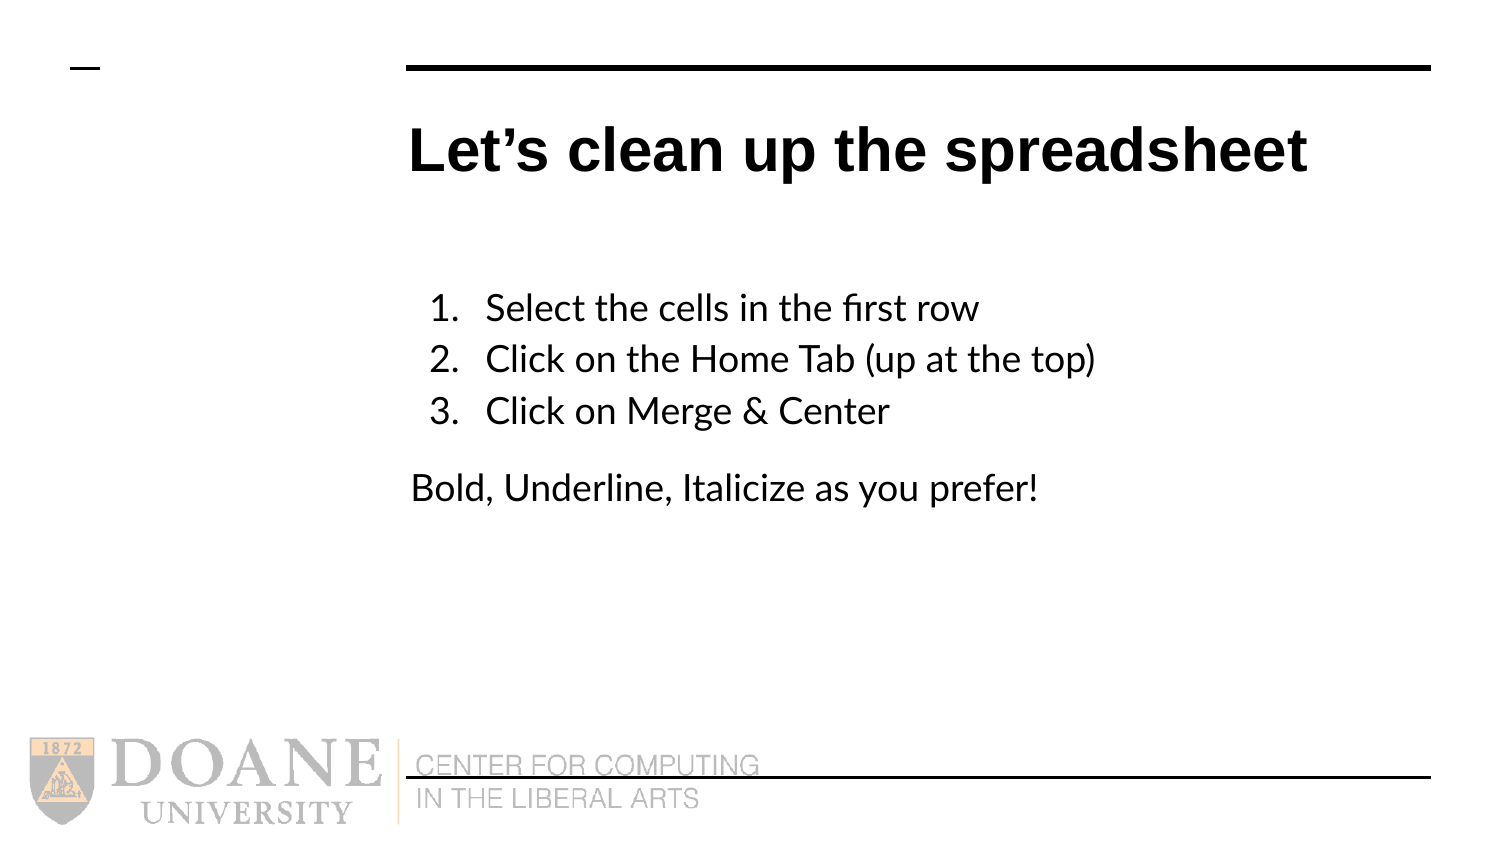

# Let’s clean up the spreadsheet
Select the cells in the first row
Click on the Home Tab (up at the top)
Click on Merge & Center
Bold, Underline, Italicize as you prefer!